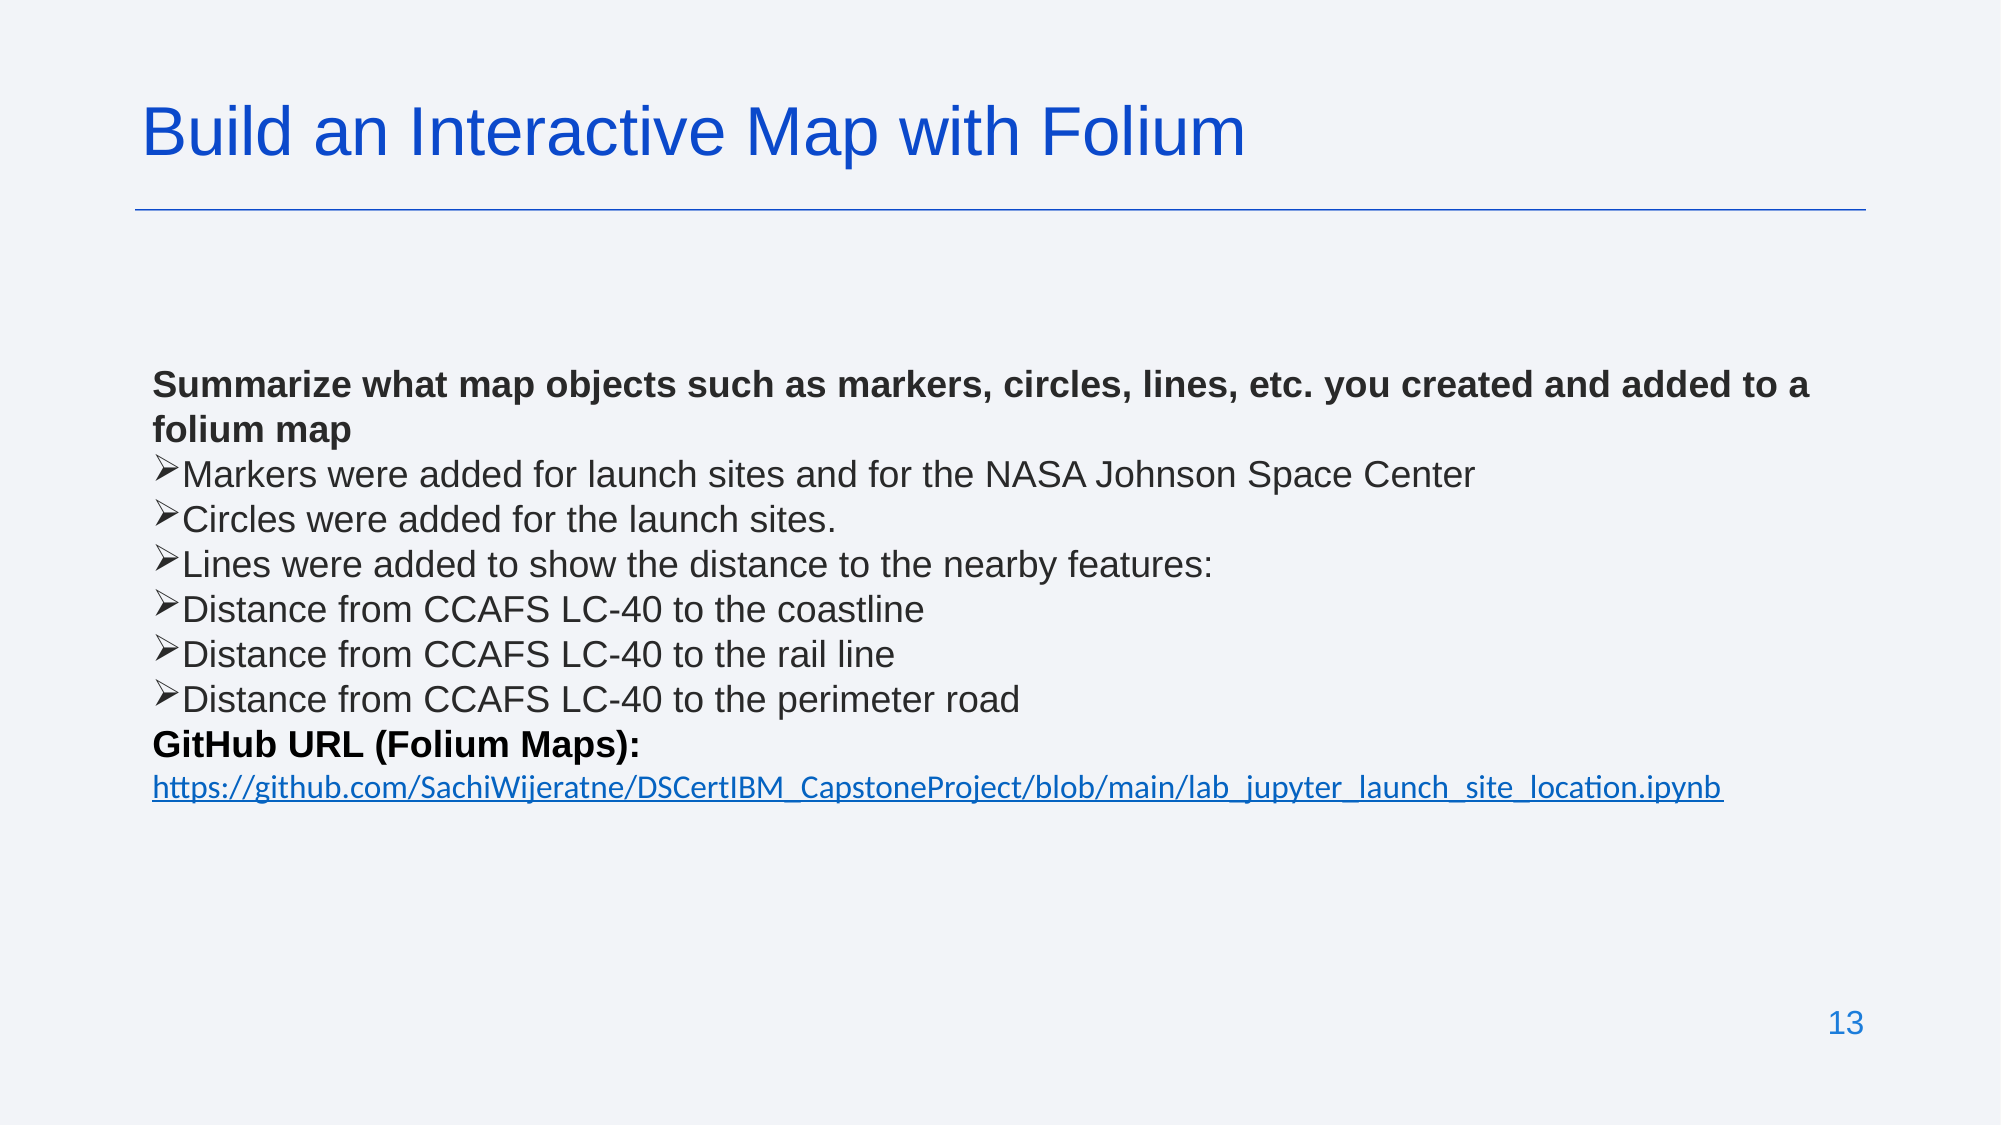

Build an Interactive Map with Folium

Summarize what map objects such as markers, circles, lines, etc. you created and added to a folium map
Markers were added for launch sites and for the NASA Johnson Space Center
Circles were added for the launch sites.
Lines were added to show the distance to the nearby features:
Distance from CCAFS LC-40 to the coastline
Distance from CCAFS LC-40 to the rail line
Distance from CCAFS LC-40 to the perimeter road
GitHub URL (Folium Maps):
https://github.com/SachiWijeratne/DSCertIBM_CapstoneProject/blob/main/lab_jupyter_launch_site_location.ipynb

13